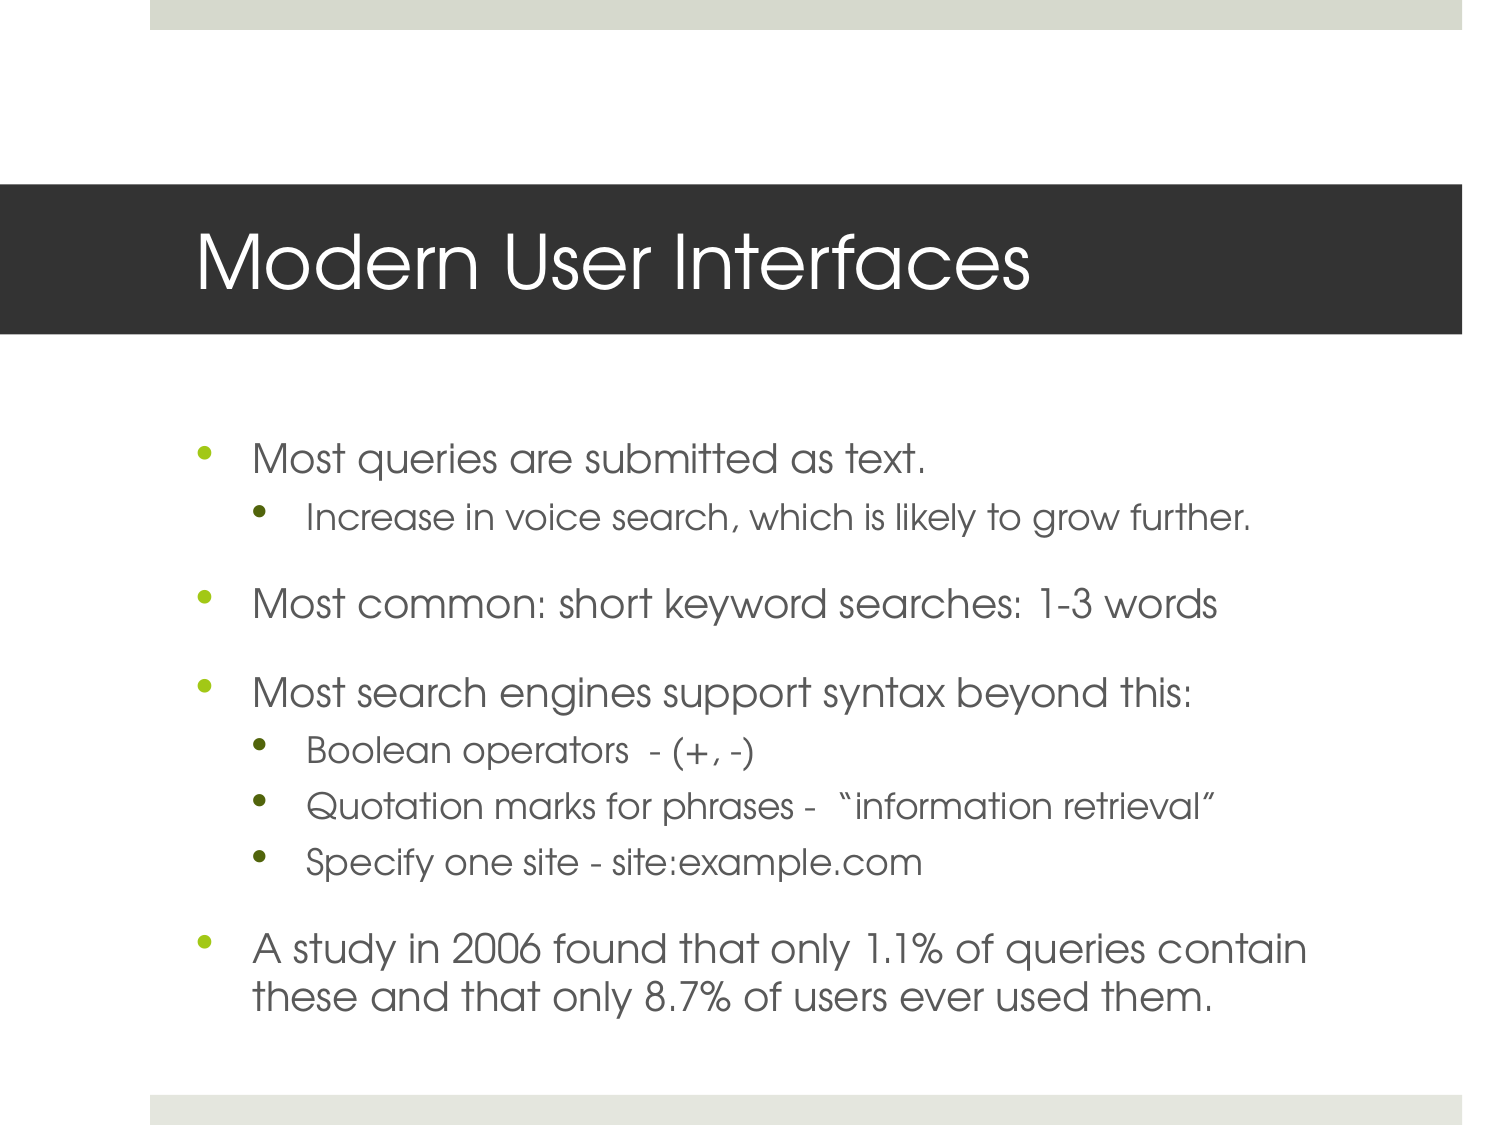

# Modern User Interfaces
Most queries are submitted as text.
Increase in voice search, which is likely to grow further.
Most common: short keyword searches: 1-3 words
Most search engines support syntax beyond this:
Boolean operators  - (+, -)
Quotation marks for phrases -  “information retrieval”
Specify one site - site:example.com
A study in 2006 found that only 1.1% of queries contain these and that only 8.7% of users ever used them.